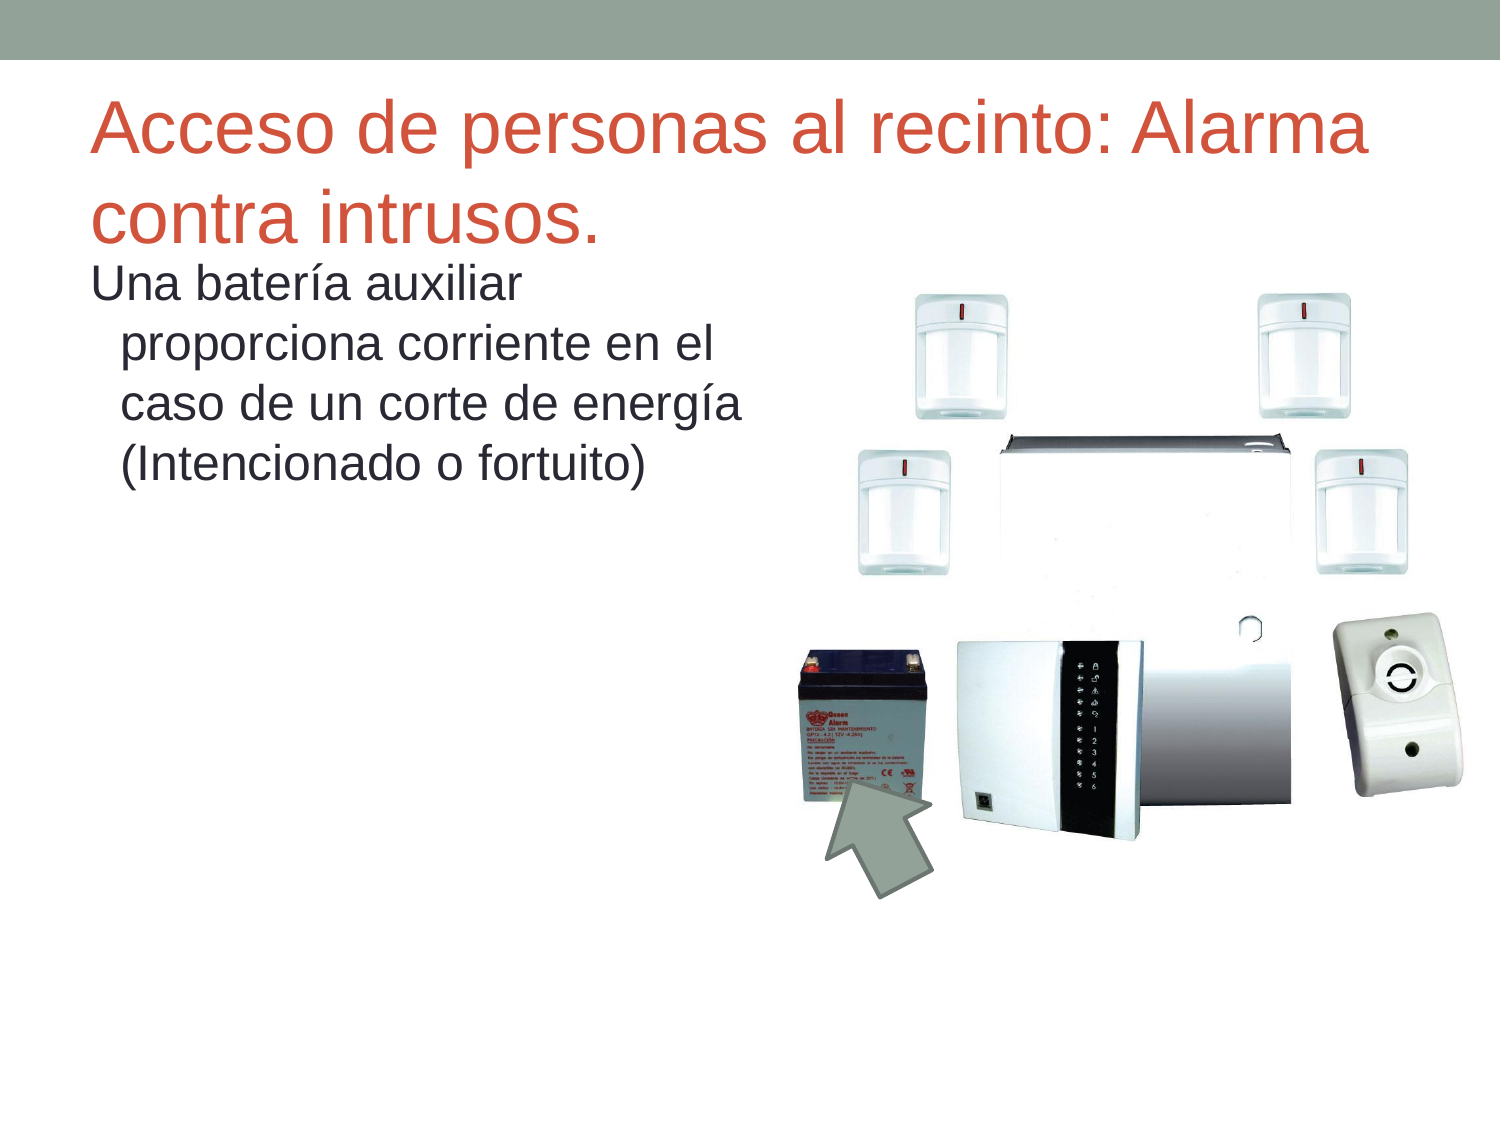

# Acceso de personas al recinto: Alarma contra intrusos.

Una batería auxiliar proporciona corriente en el caso de un corte de energía (Intencionado o fortuito)